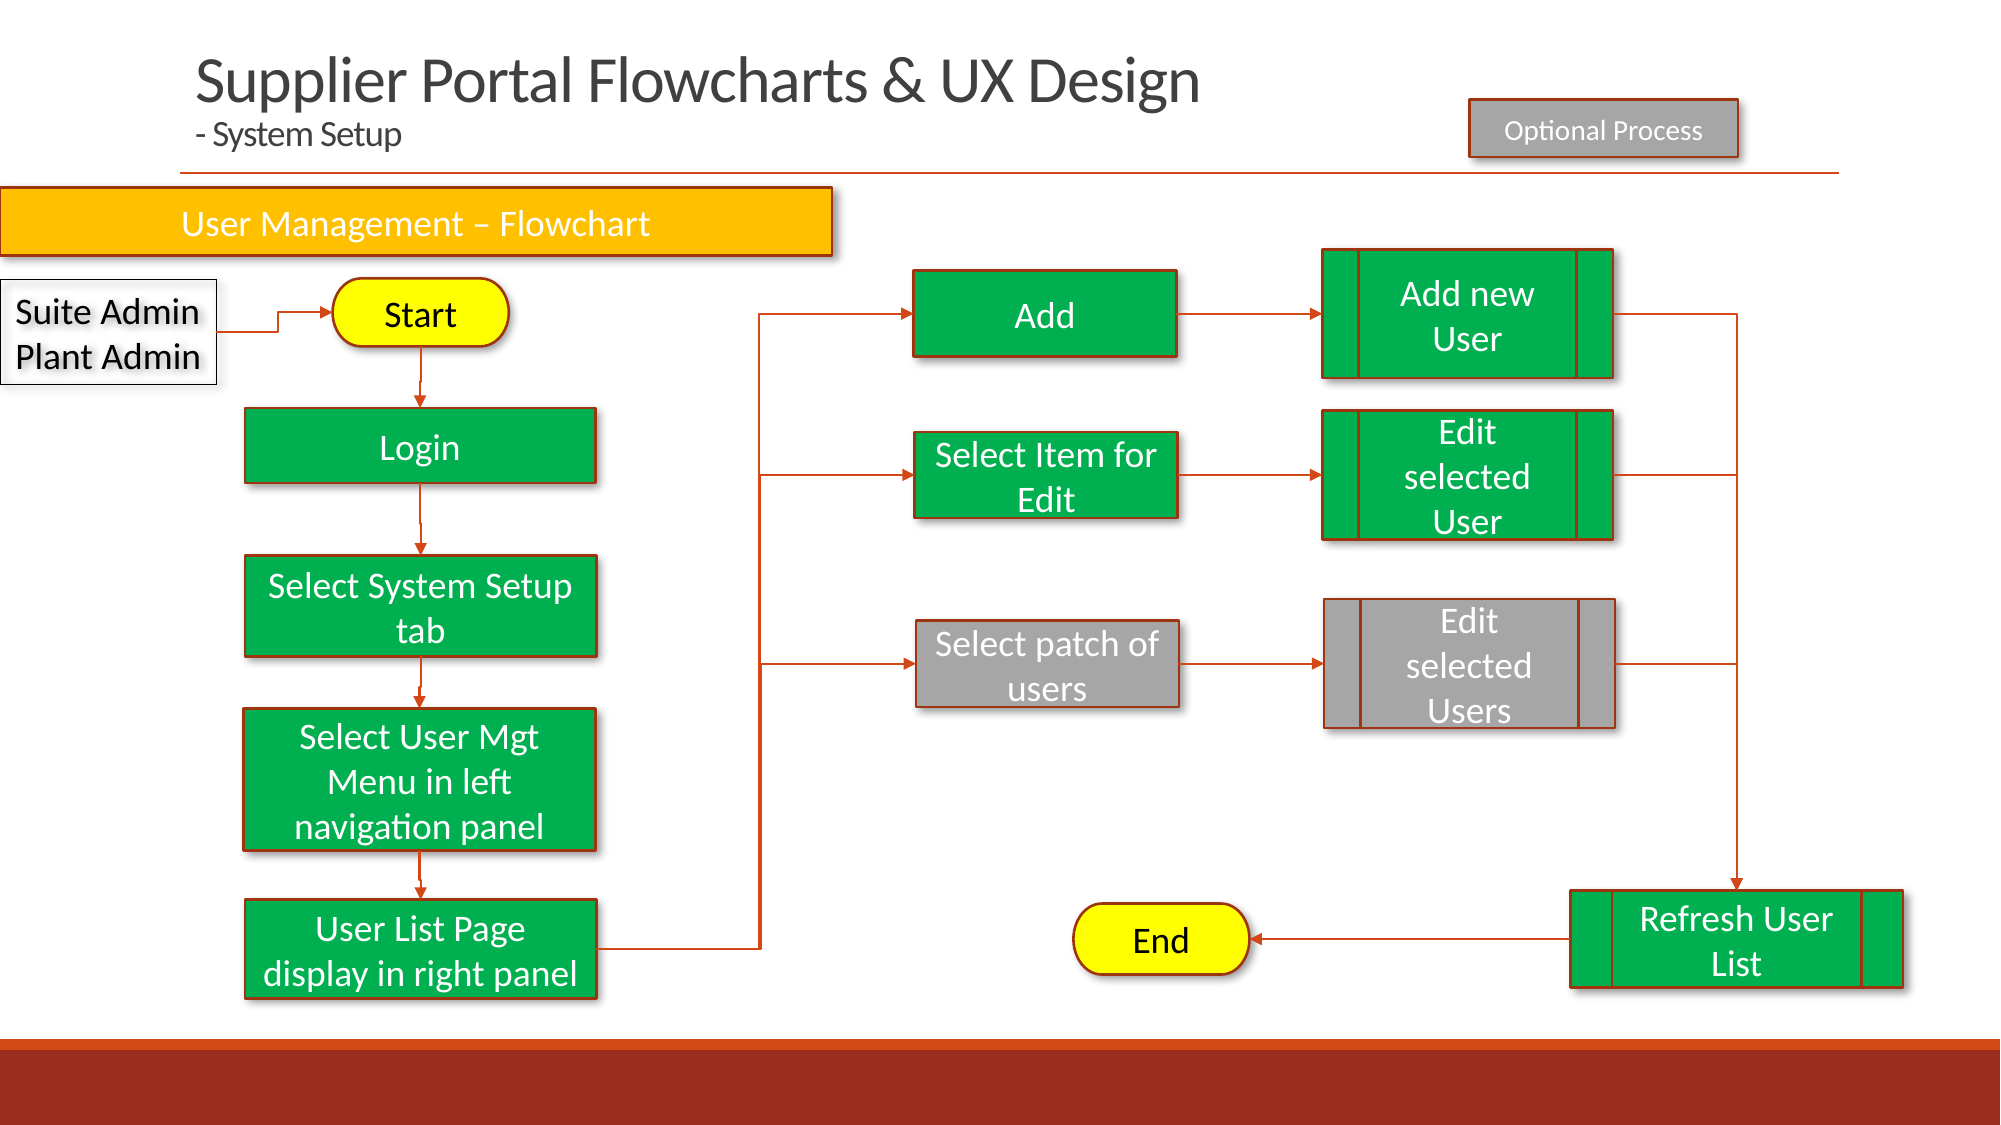

# Supplier Portal Flowcharts & UX Design - System Setup
Optional Process
User Management – Flowchart
Add new User
Add
Start
Suite Admin
Plant Admin
Login
Edit selected User
Select Item for Edit
Select System Setup tab
Edit selected Users
Select patch of users
Select User Mgt Menu in left navigation panel
Refresh User List
User List Page display in right panel
End